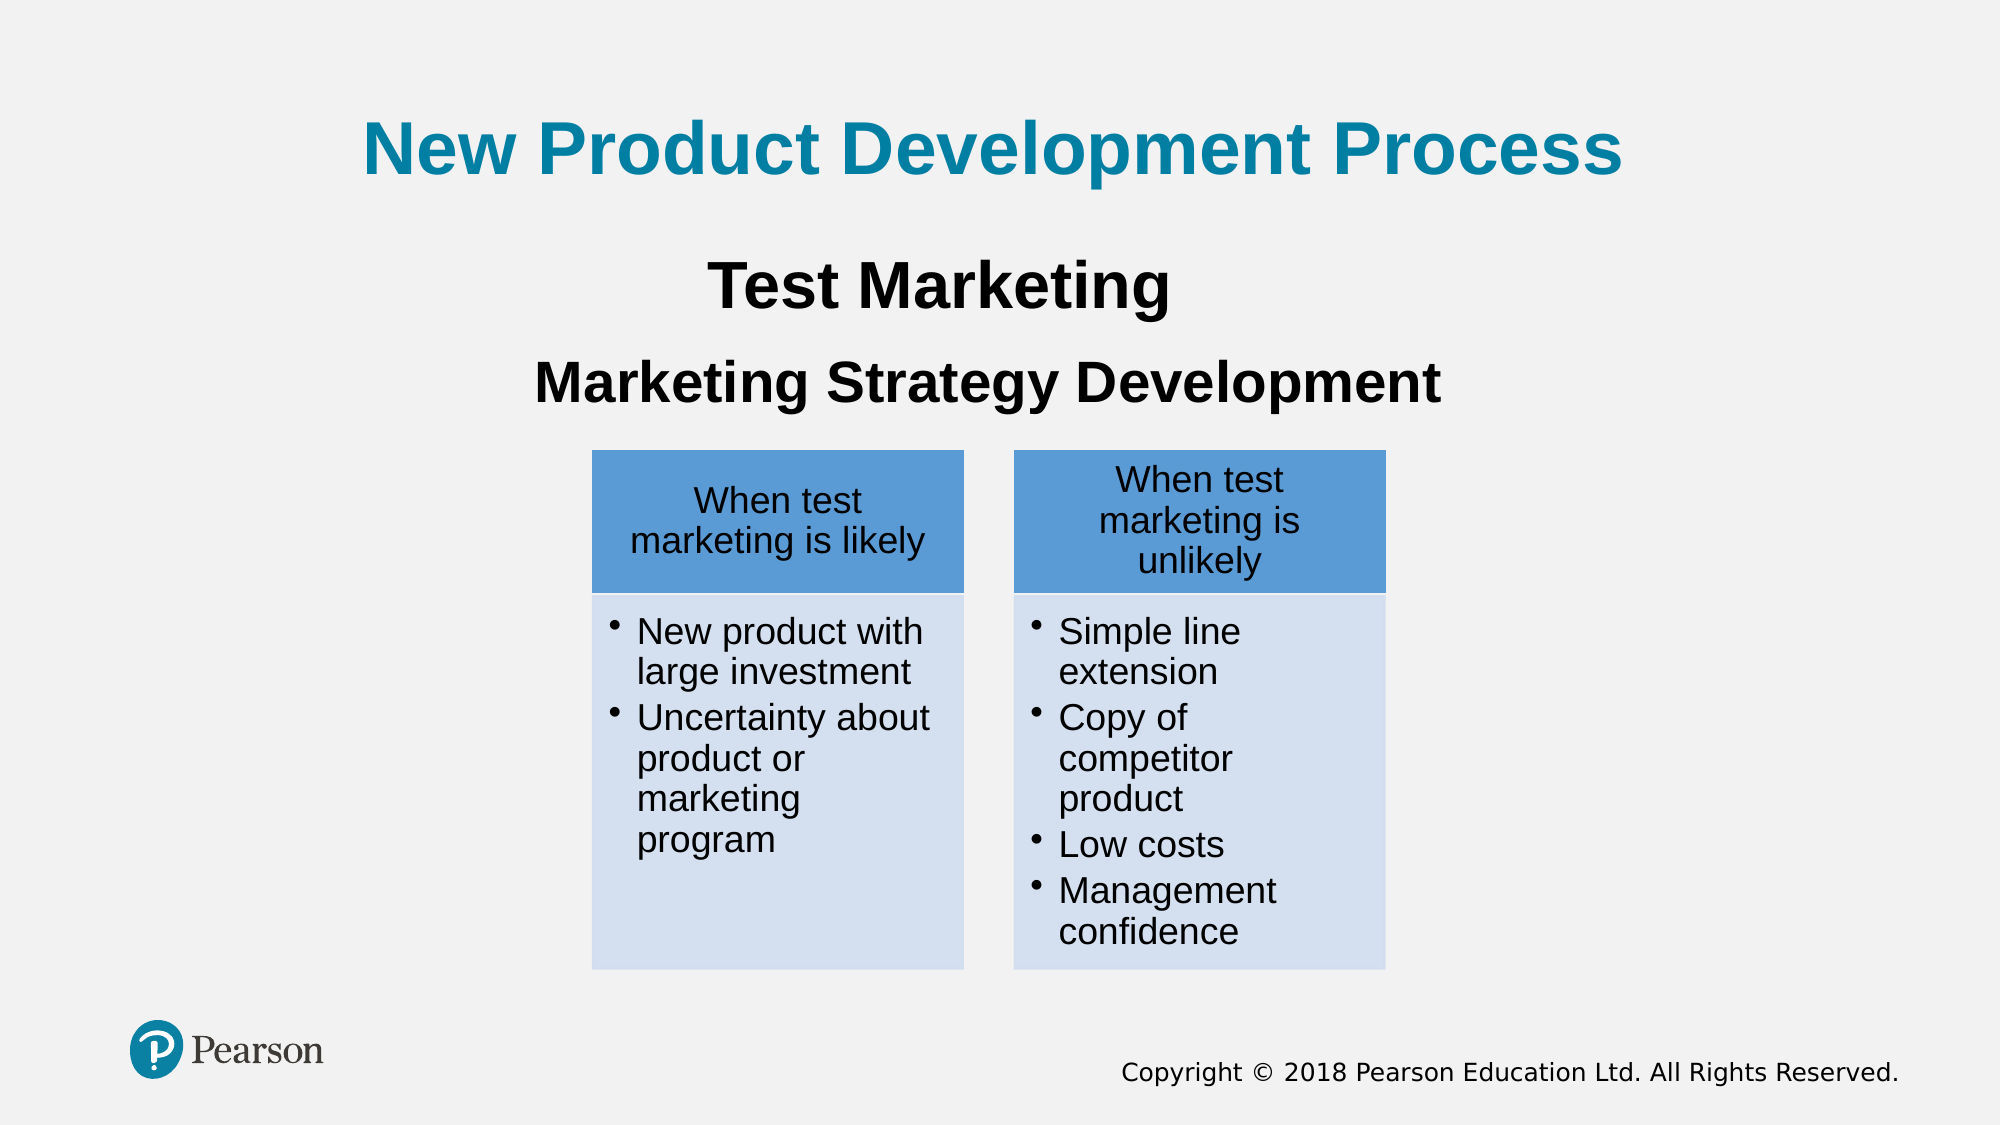

# New Product Development Process
Test Marketing

Marketing Strategy Development

When test marketing is likely
New product with large investment
Uncertainty about product or marketing program
When test marketing is unlikely
Simple line extension
Copy of competitor product
Low costs
Management confidence